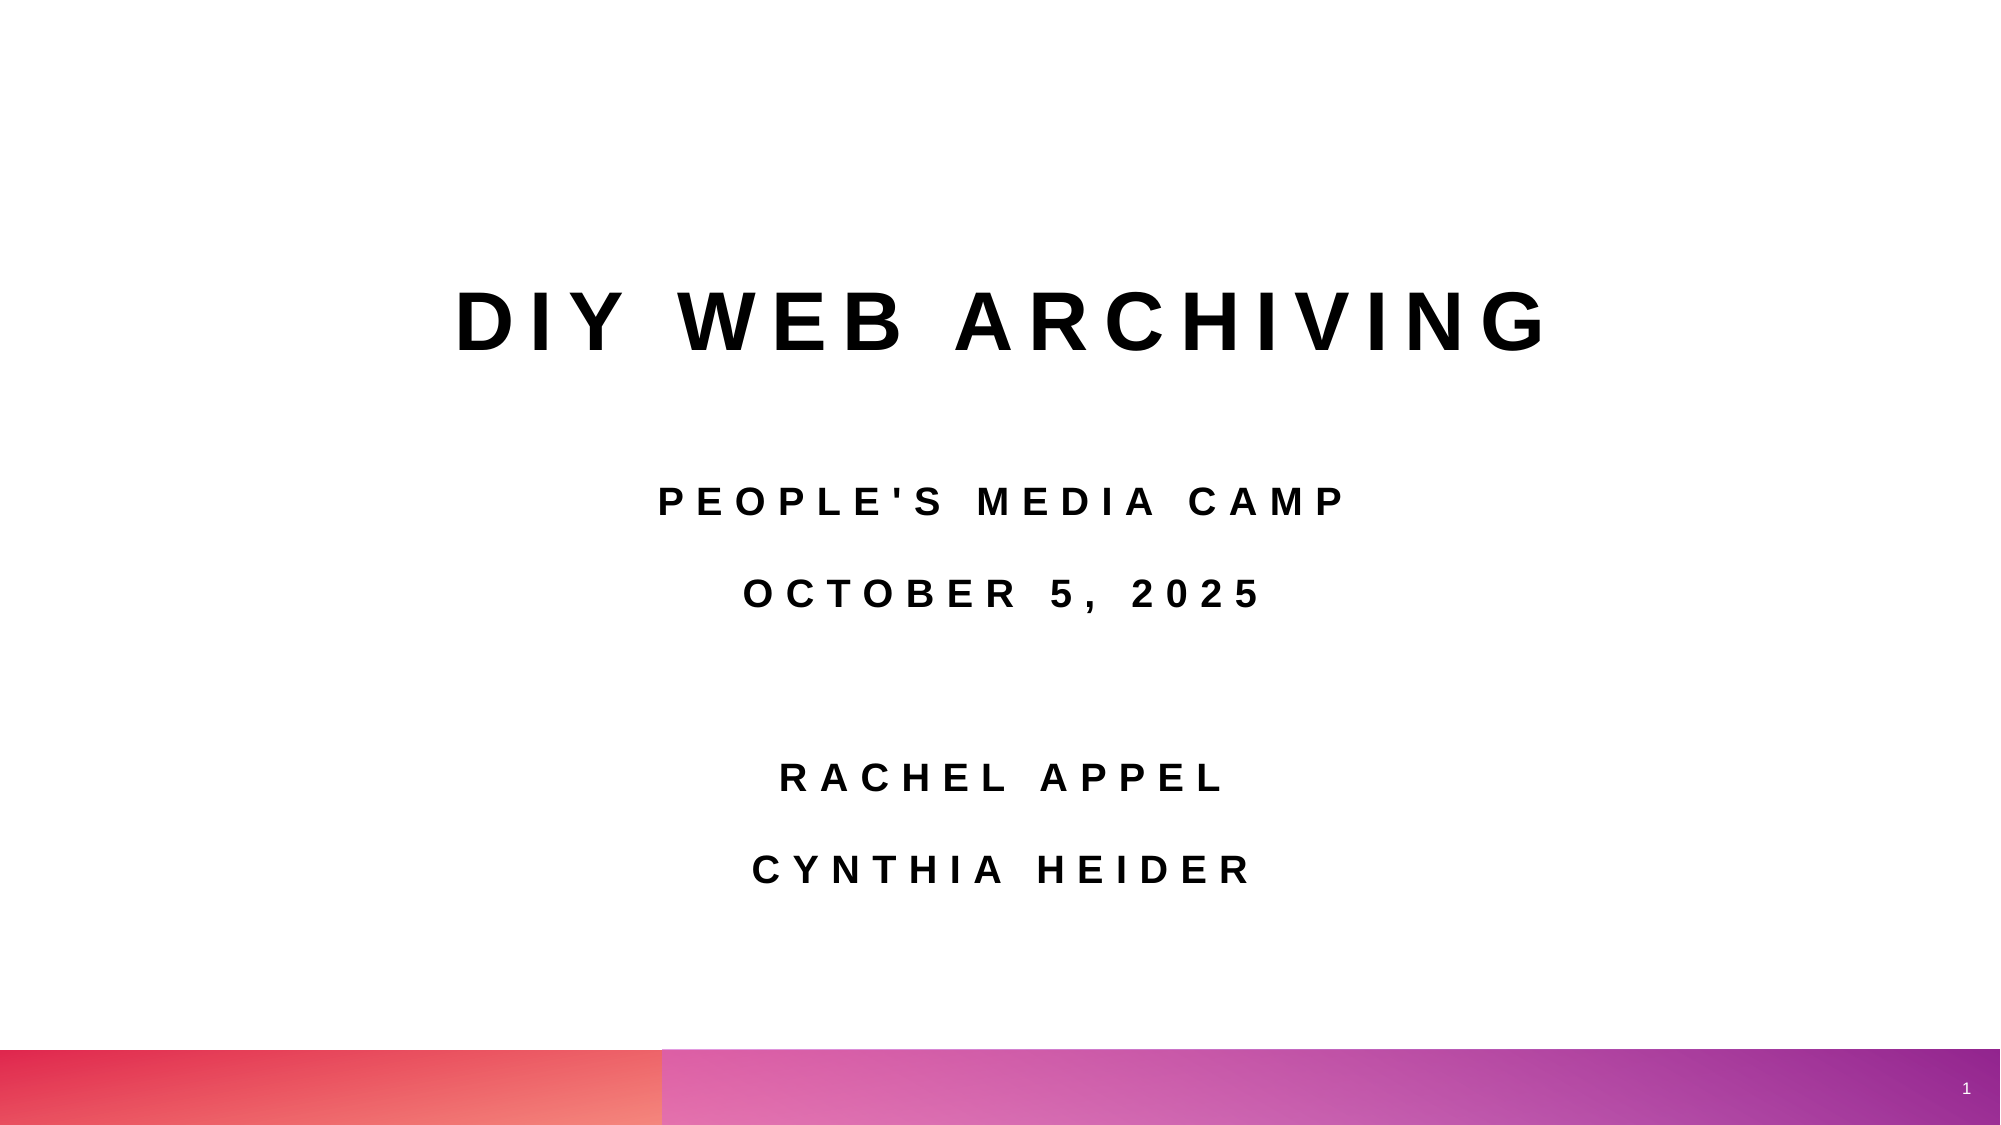

# DIY Web Archiving
People's Media Camp
October 5, 2025

Rachel Appel
Cynthia Heider

1